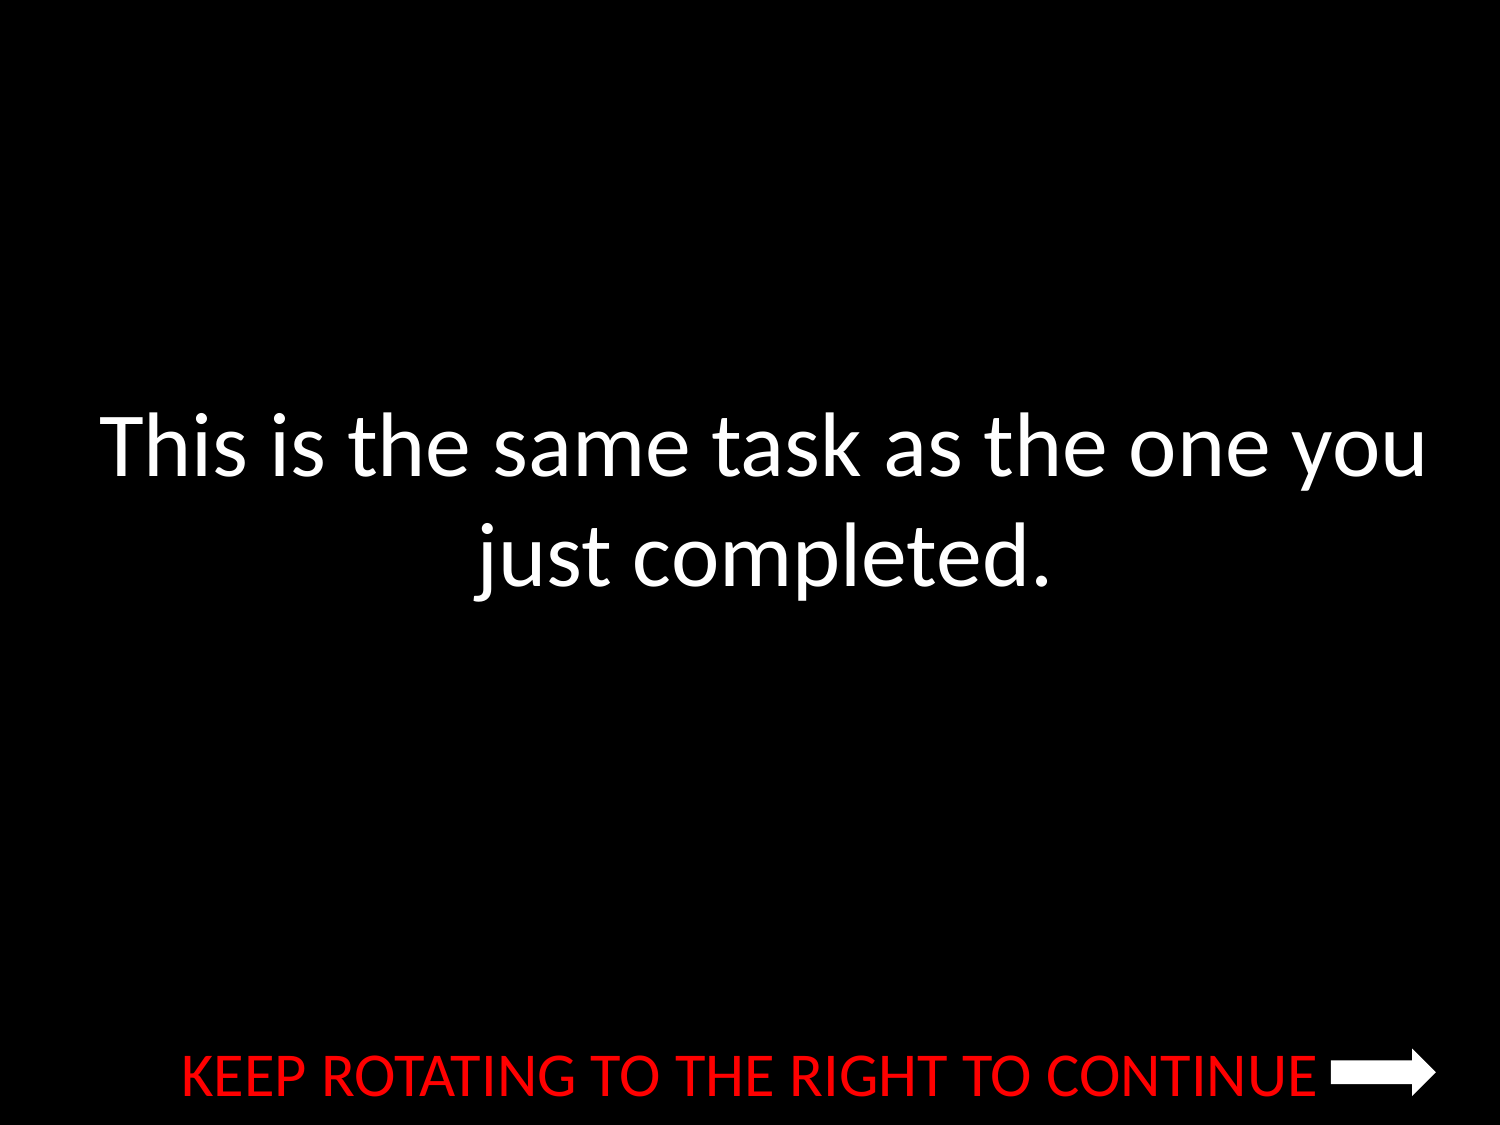

This is the same task as the one you just completed.
KEEP ROTATING TO THE RIGHT TO CONTINUE